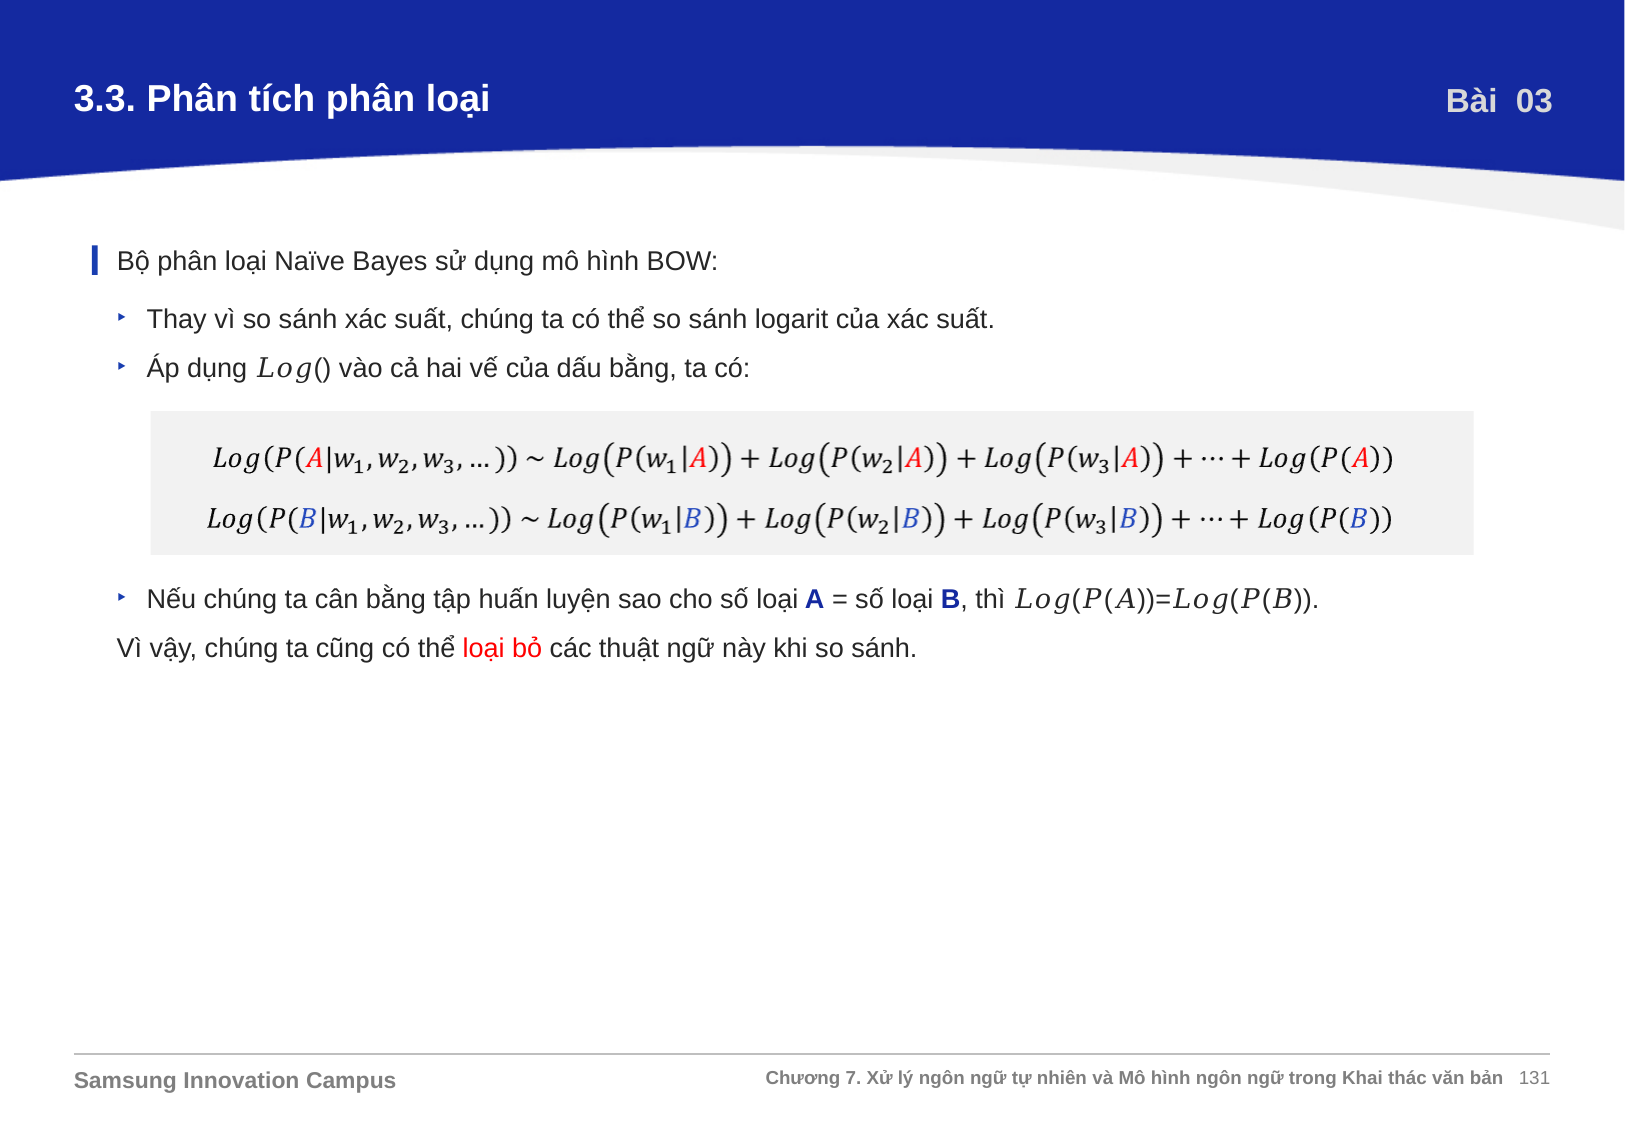

3.3. Phân tích phân loại
Bài  03
Bộ phân loại Naïve Bayes sử dụng mô hình BOW:

Thay vì so sánh xác suất, chúng ta có thể so sánh logarit của xác suất.
Áp dụng 𝐿𝑜𝑔() vào cả hai vế của dấu bằng, ta có:

Nếu chúng ta cân bằng tập huấn luyện sao cho số loại A = số loại B, thì 𝐿𝑜𝑔(𝑃(𝐴))=𝐿𝑜𝑔(𝑃(𝐵)).
Vì vậy, chúng ta cũng có thể loại bỏ các thuật ngữ này khi so sánh.